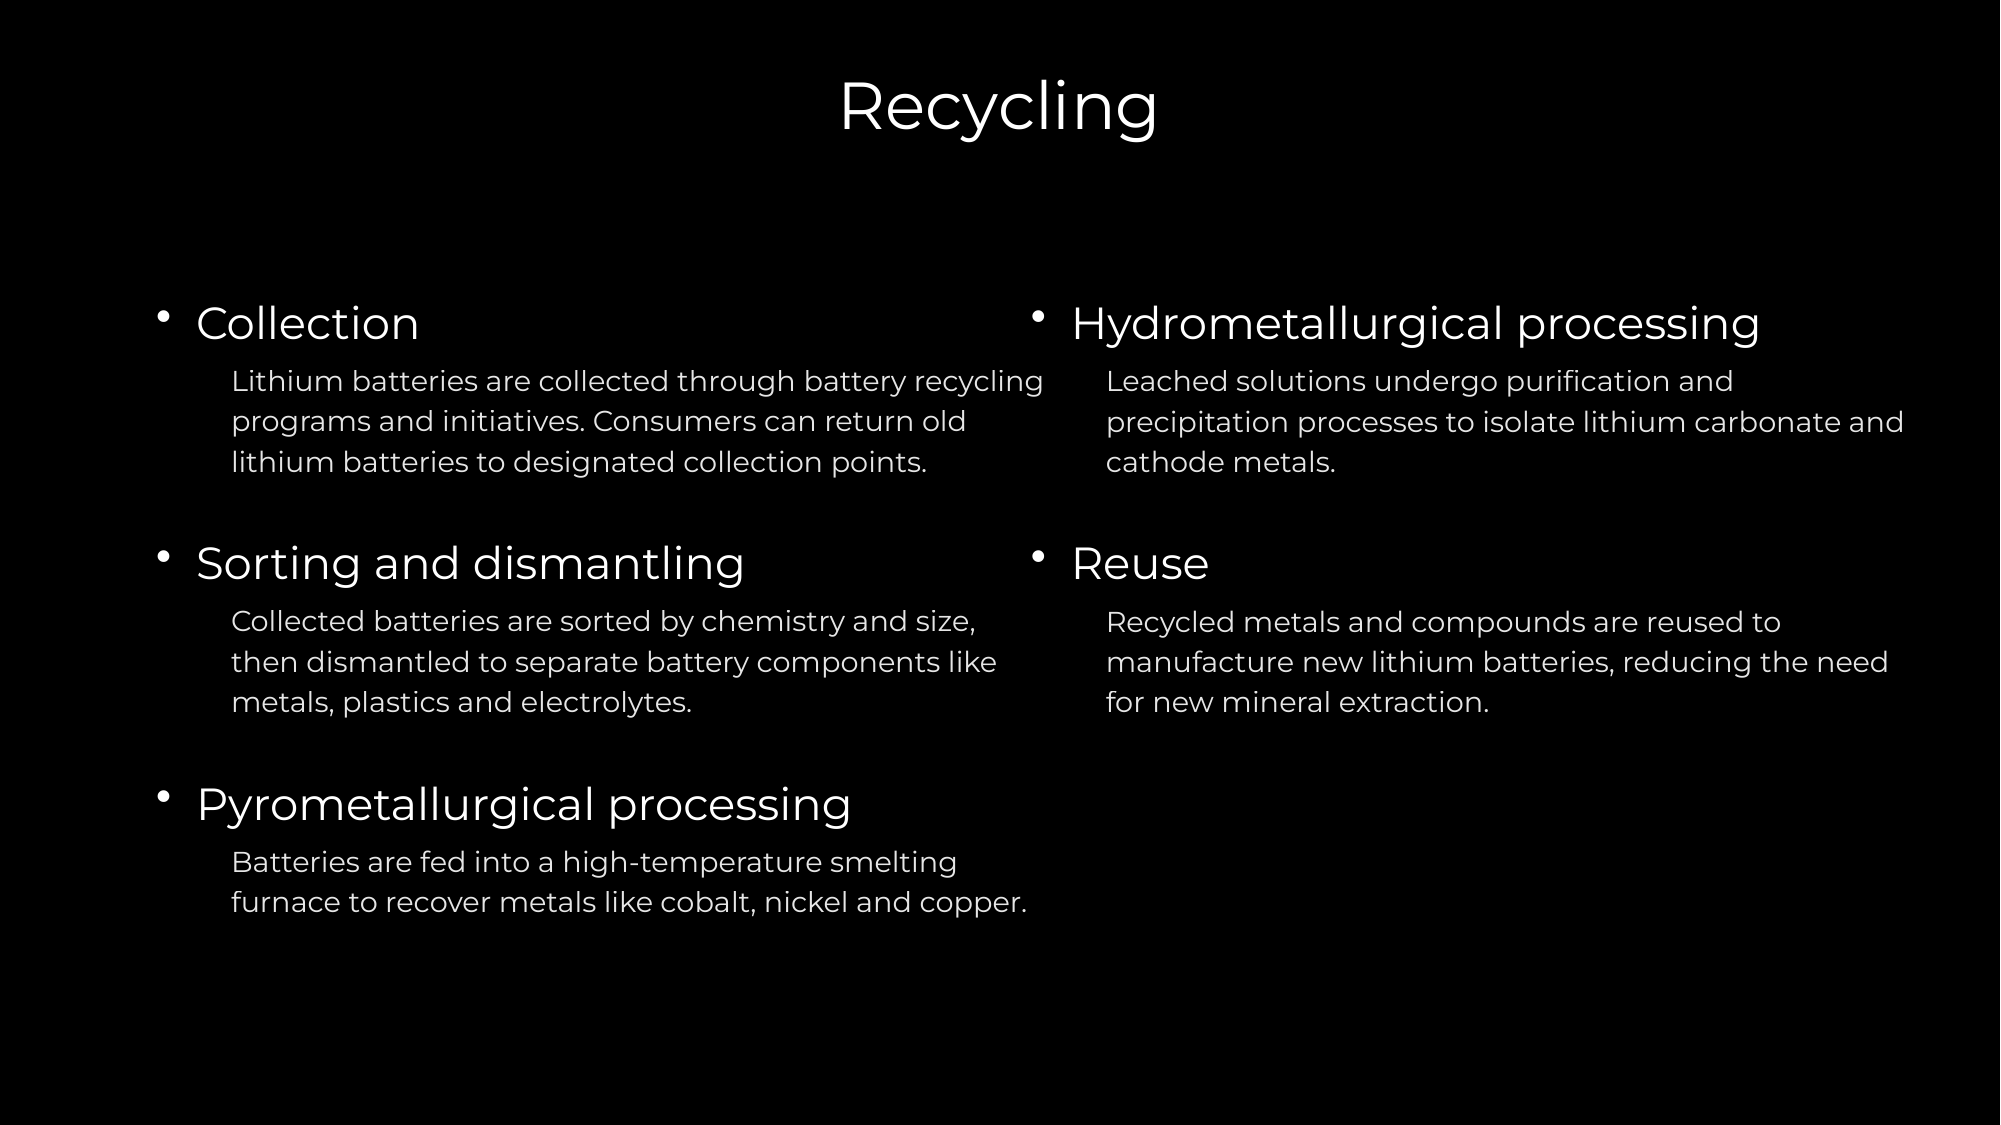

Recycling
Collection
Lithium batteries are collected through battery recycling programs and initiatives. Consumers can return old lithium batteries to designated collection points.
Sorting and dismantling
Collected batteries are sorted by chemistry and size, then dismantled to separate battery components like metals, plastics and electrolytes.
Pyrometallurgical processing
Batteries are fed into a high-temperature smelting furnace to recover metals like cobalt, nickel and copper.
Hydrometallurgical processing
Leached solutions undergo purification and precipitation processes to isolate lithium carbonate and cathode metals.
Reuse
Recycled metals and compounds are reused to manufacture new lithium batteries, reducing the need for new mineral extraction.